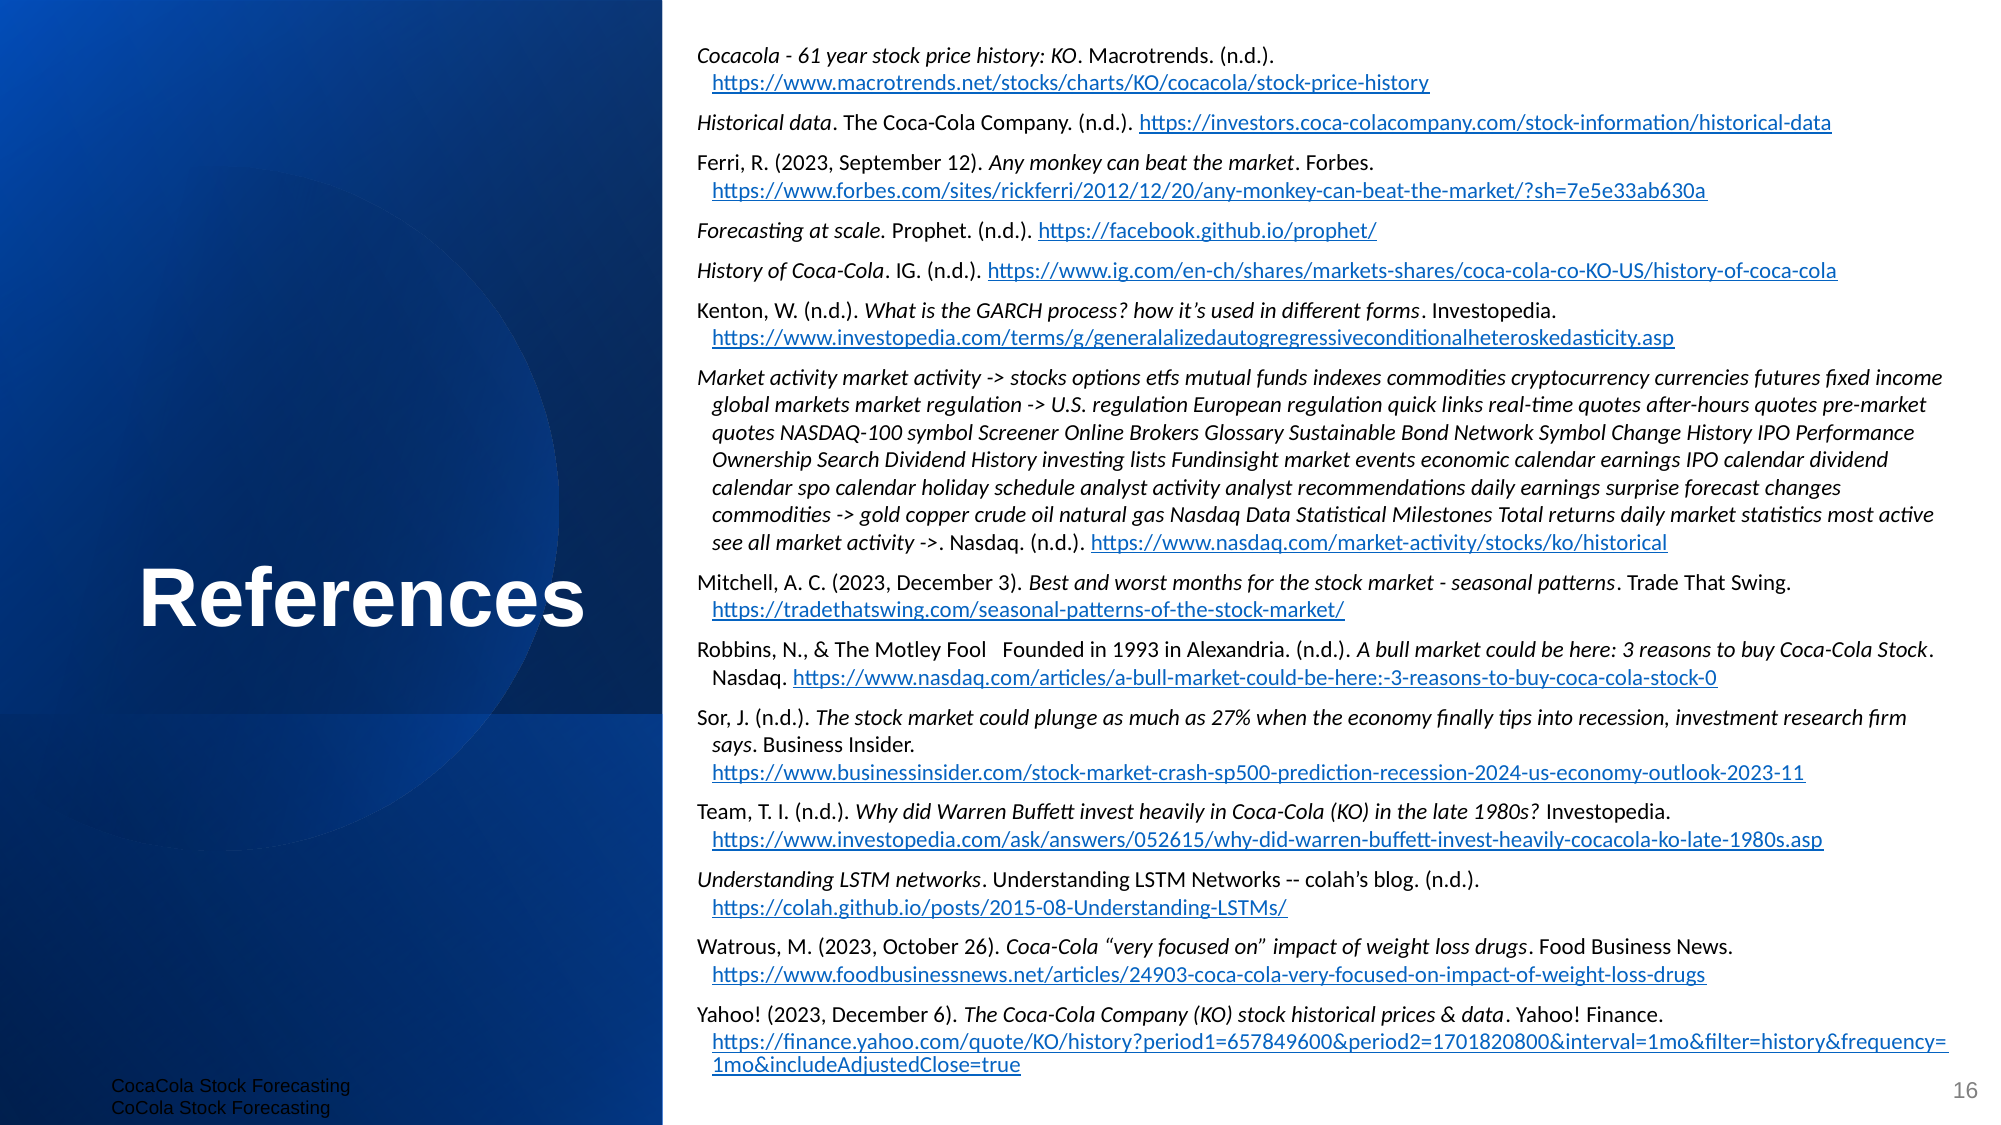

Cocacola - 61 year stock price history: KO. Macrotrends. (n.d.). https://www.macrotrends.net/stocks/charts/KO/cocacola/stock-price-history
Historical data. The Coca-Cola Company. (n.d.). https://investors.coca-colacompany.com/stock-information/historical-data
Ferri, R. (2023, September 12). Any monkey can beat the market. Forbes. https://www.forbes.com/sites/rickferri/2012/12/20/any-monkey-can-beat-the-market/?sh=7e5e33ab630a
Forecasting at scale. Prophet. (n.d.). https://facebook.github.io/prophet/
History of Coca-Cola. IG. (n.d.). https://www.ig.com/en-ch/shares/markets-shares/coca-cola-co-KO-US/history-of-coca-cola
Kenton, W. (n.d.). What is the GARCH process? how it’s used in different forms. Investopedia. https://www.investopedia.com/terms/g/generalalizedautogregressiveconditionalheteroskedasticity.asp
Market activity market activity -> stocks options etfs mutual funds indexes commodities cryptocurrency currencies futures fixed income global markets market regulation -> U.S. regulation European regulation quick links real-time quotes after-hours quotes pre-market quotes NASDAQ-100 symbol Screener Online Brokers Glossary Sustainable Bond Network Symbol Change History IPO Performance Ownership Search Dividend History investing lists Fundinsight market events economic calendar earnings IPO calendar dividend calendar spo calendar holiday schedule analyst activity analyst recommendations daily earnings surprise forecast changes commodities -> gold copper crude oil natural gas Nasdaq Data Statistical Milestones Total returns daily market statistics most active see all market activity ->. Nasdaq. (n.d.). https://www.nasdaq.com/market-activity/stocks/ko/historical
Mitchell, A. C. (2023, December 3). Best and worst months for the stock market - seasonal patterns. Trade That Swing. https://tradethatswing.com/seasonal-patterns-of-the-stock-market/
Robbins, N., & The Motley Fool   Founded in 1993 in Alexandria. (n.d.). A bull market could be here: 3 reasons to buy Coca-Cola Stock. Nasdaq. https://www.nasdaq.com/articles/a-bull-market-could-be-here:-3-reasons-to-buy-coca-cola-stock-0
Sor, J. (n.d.). The stock market could plunge as much as 27% when the economy finally tips into recession, investment research firm says. Business Insider. https://www.businessinsider.com/stock-market-crash-sp500-prediction-recession-2024-us-economy-outlook-2023-11
Team, T. I. (n.d.). Why did Warren Buffett invest heavily in Coca-Cola (KO) in the late 1980s? Investopedia. https://www.investopedia.com/ask/answers/052615/why-did-warren-buffett-invest-heavily-cocacola-ko-late-1980s.asp
Understanding LSTM networks. Understanding LSTM Networks -- colah’s blog. (n.d.). https://colah.github.io/posts/2015-08-Understanding-LSTMs/
Watrous, M. (2023, October 26). Coca-Cola “very focused on” impact of weight loss drugs. Food Business News. https://www.foodbusinessnews.net/articles/24903-coca-cola-very-focused-on-impact-of-weight-loss-drugs
Yahoo! (2023, December 6). The Coca-Cola Company (KO) stock historical prices & data. Yahoo! Finance. https://finance.yahoo.com/quote/KO/history?period1=657849600&period2=1701820800&interval=1mo&filter=history&frequency=1mo&includeAdjustedClose=true

# References

16
CocaCola Stock Forecasting
CoCola Stock Forecasting